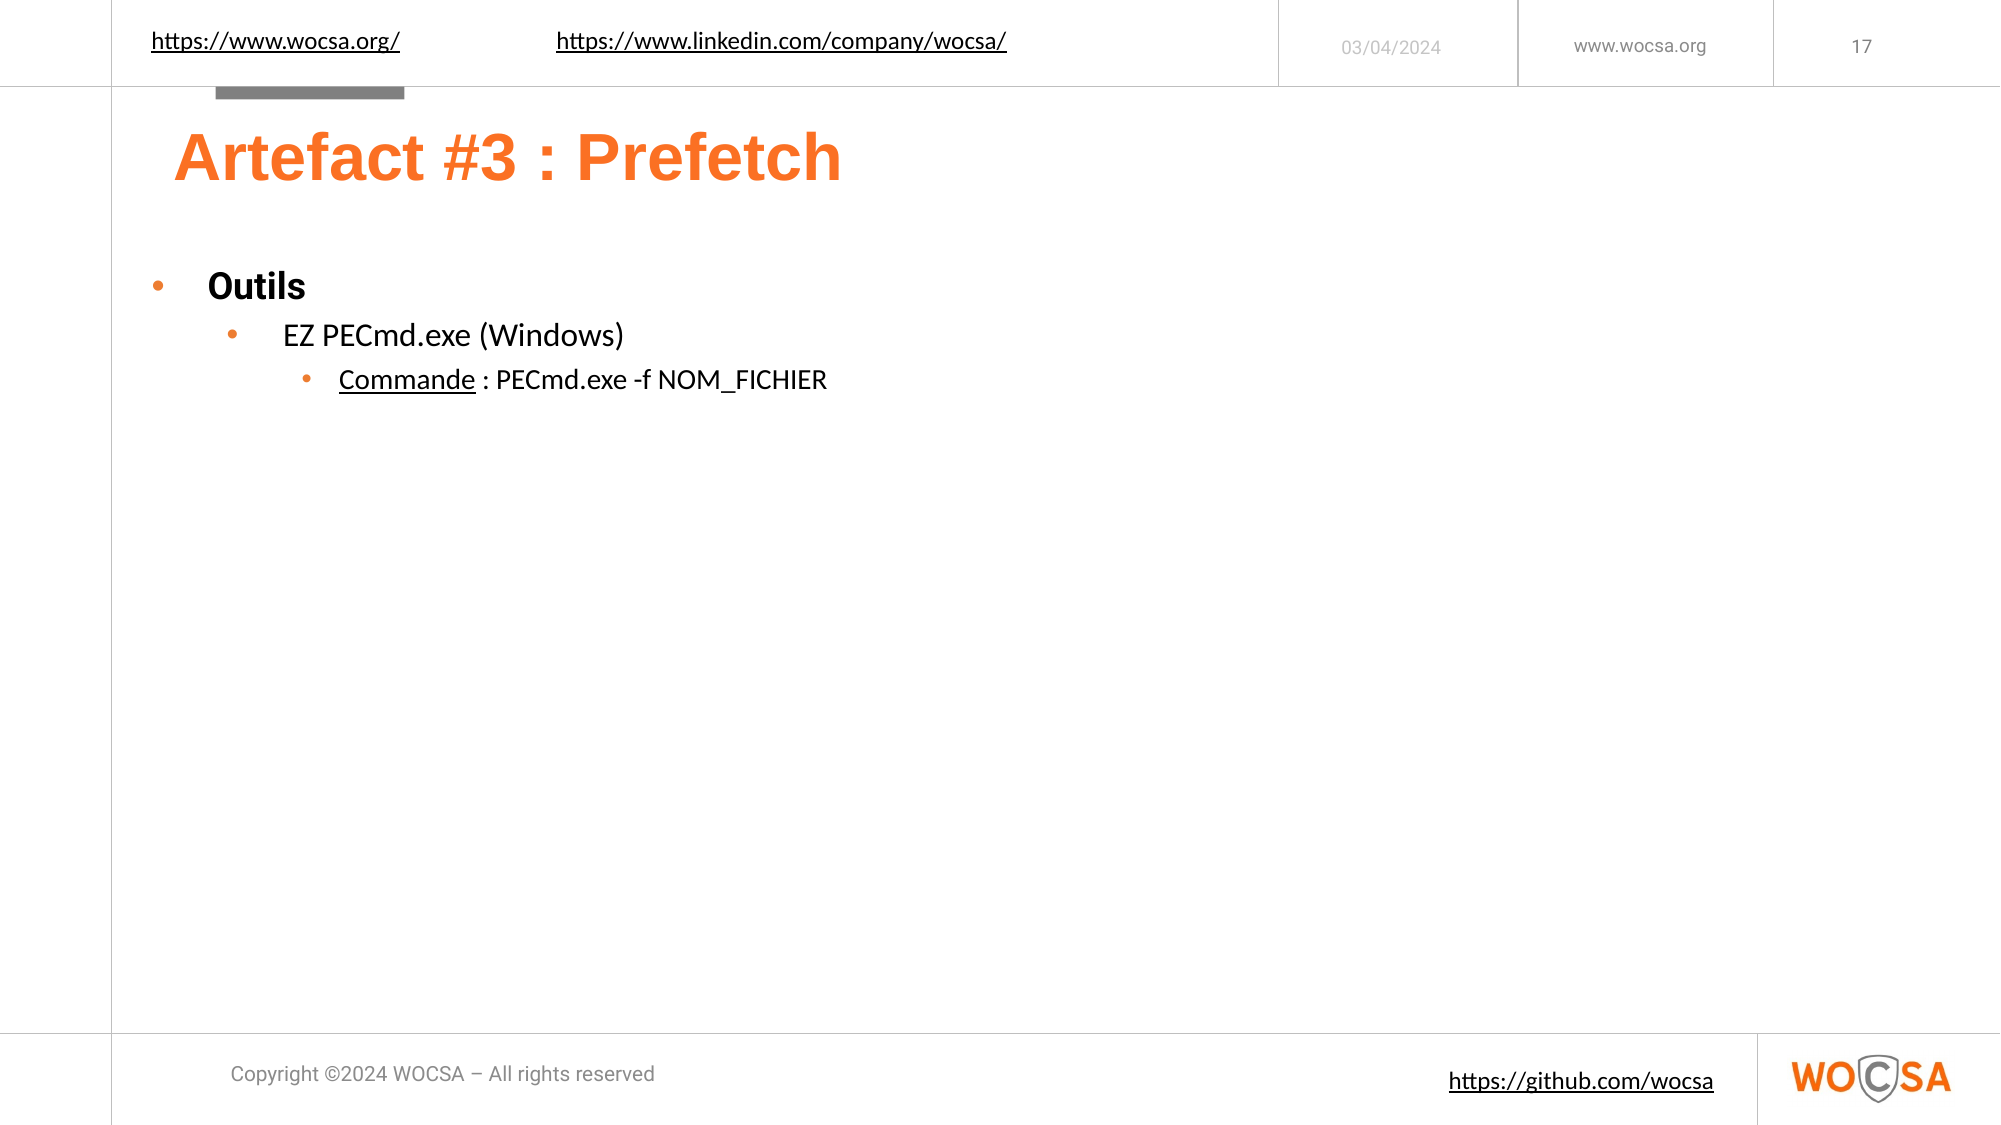

https://www.linkedin.com/company/wocsa/
https://www.wocsa.org/
03/04/2024
# Artefact #3 : Prefetch
Outils
EZ PECmd.exe (Windows)
Commande : PECmd.exe -f NOM_FICHIER

Copyright ©2024 WOCSA – All rights reserved
https://github.com/wocsa